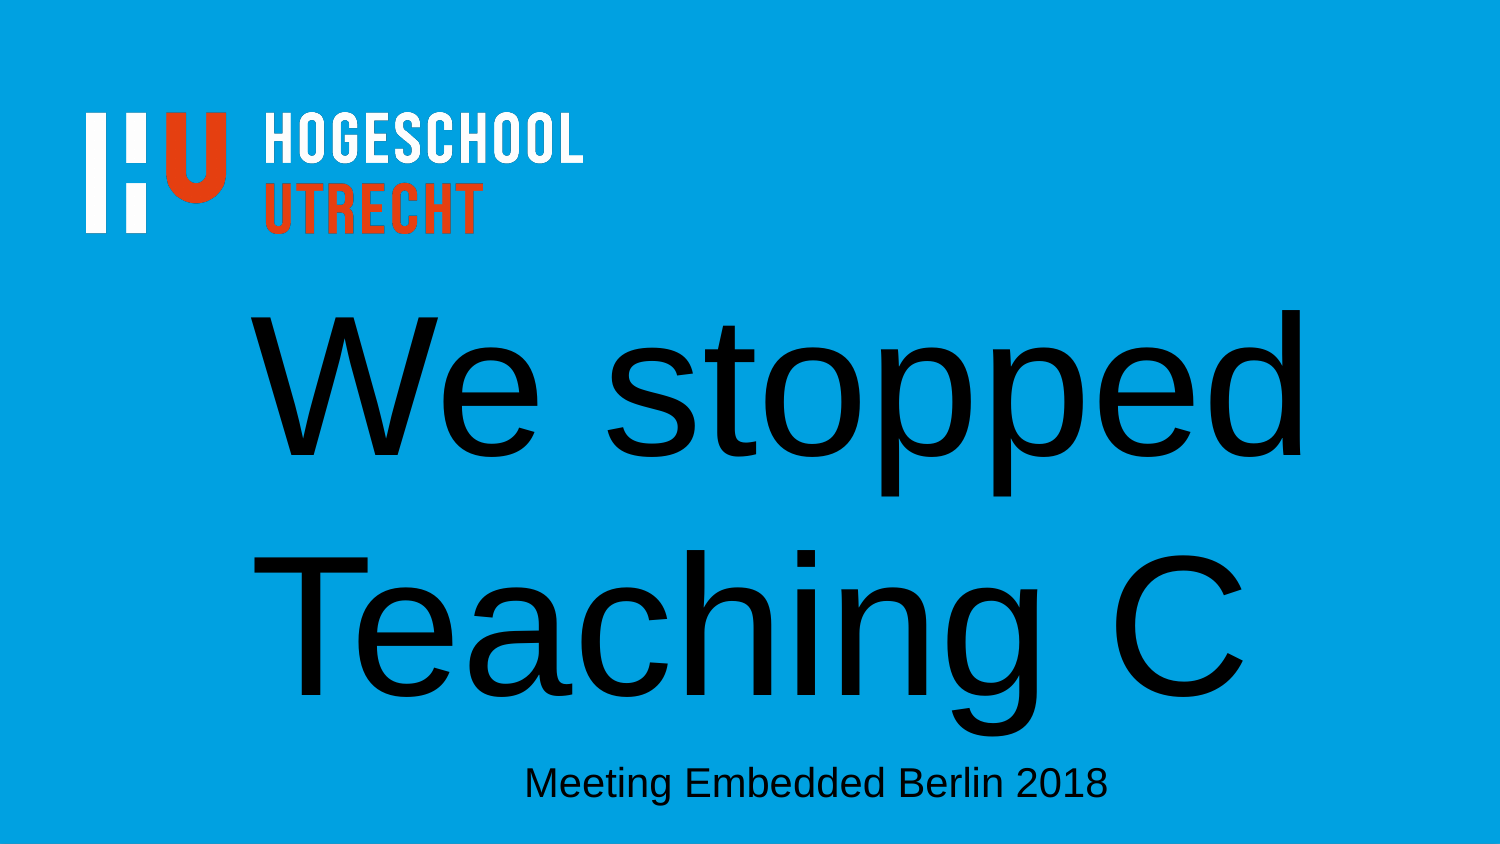

We stopped
Teaching C
	Meeting Embedded Berlin 2018